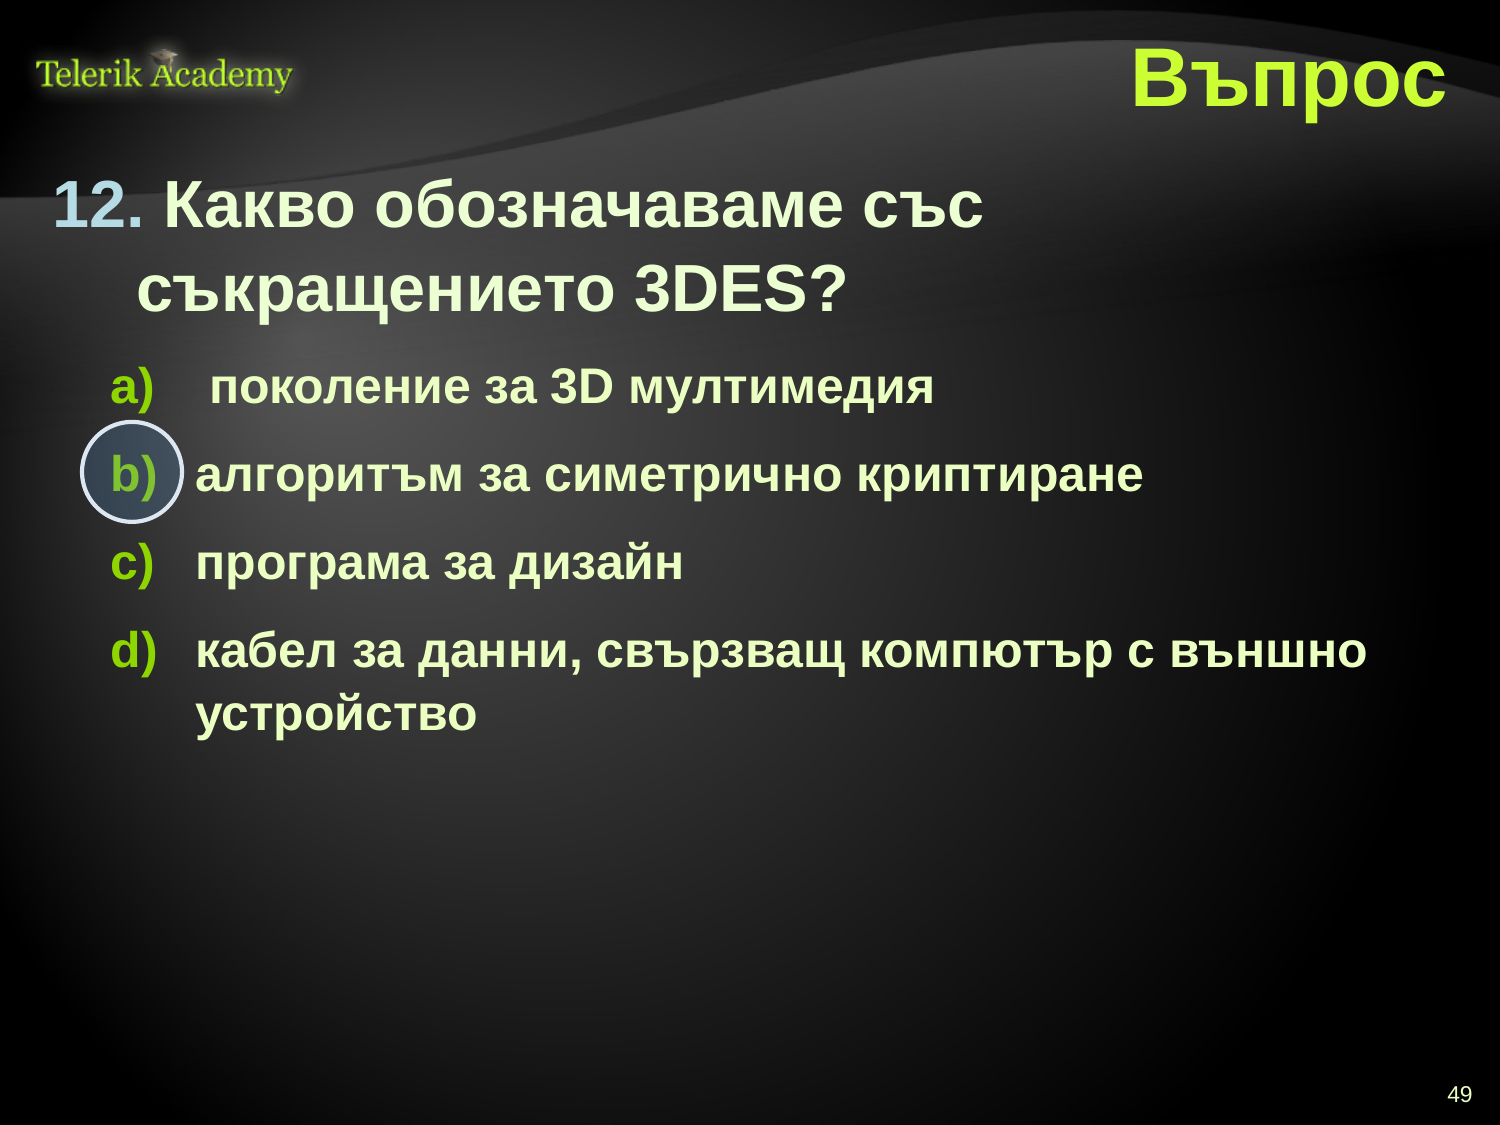

# Въпрос
 Какво обозначаваме със съкращението 3DES?
 поколение за 3D мултимедия
алгоритъм за симетрично криптиране
програма за дизайн
кабел за данни, свързващ компютър с външно устройство

49